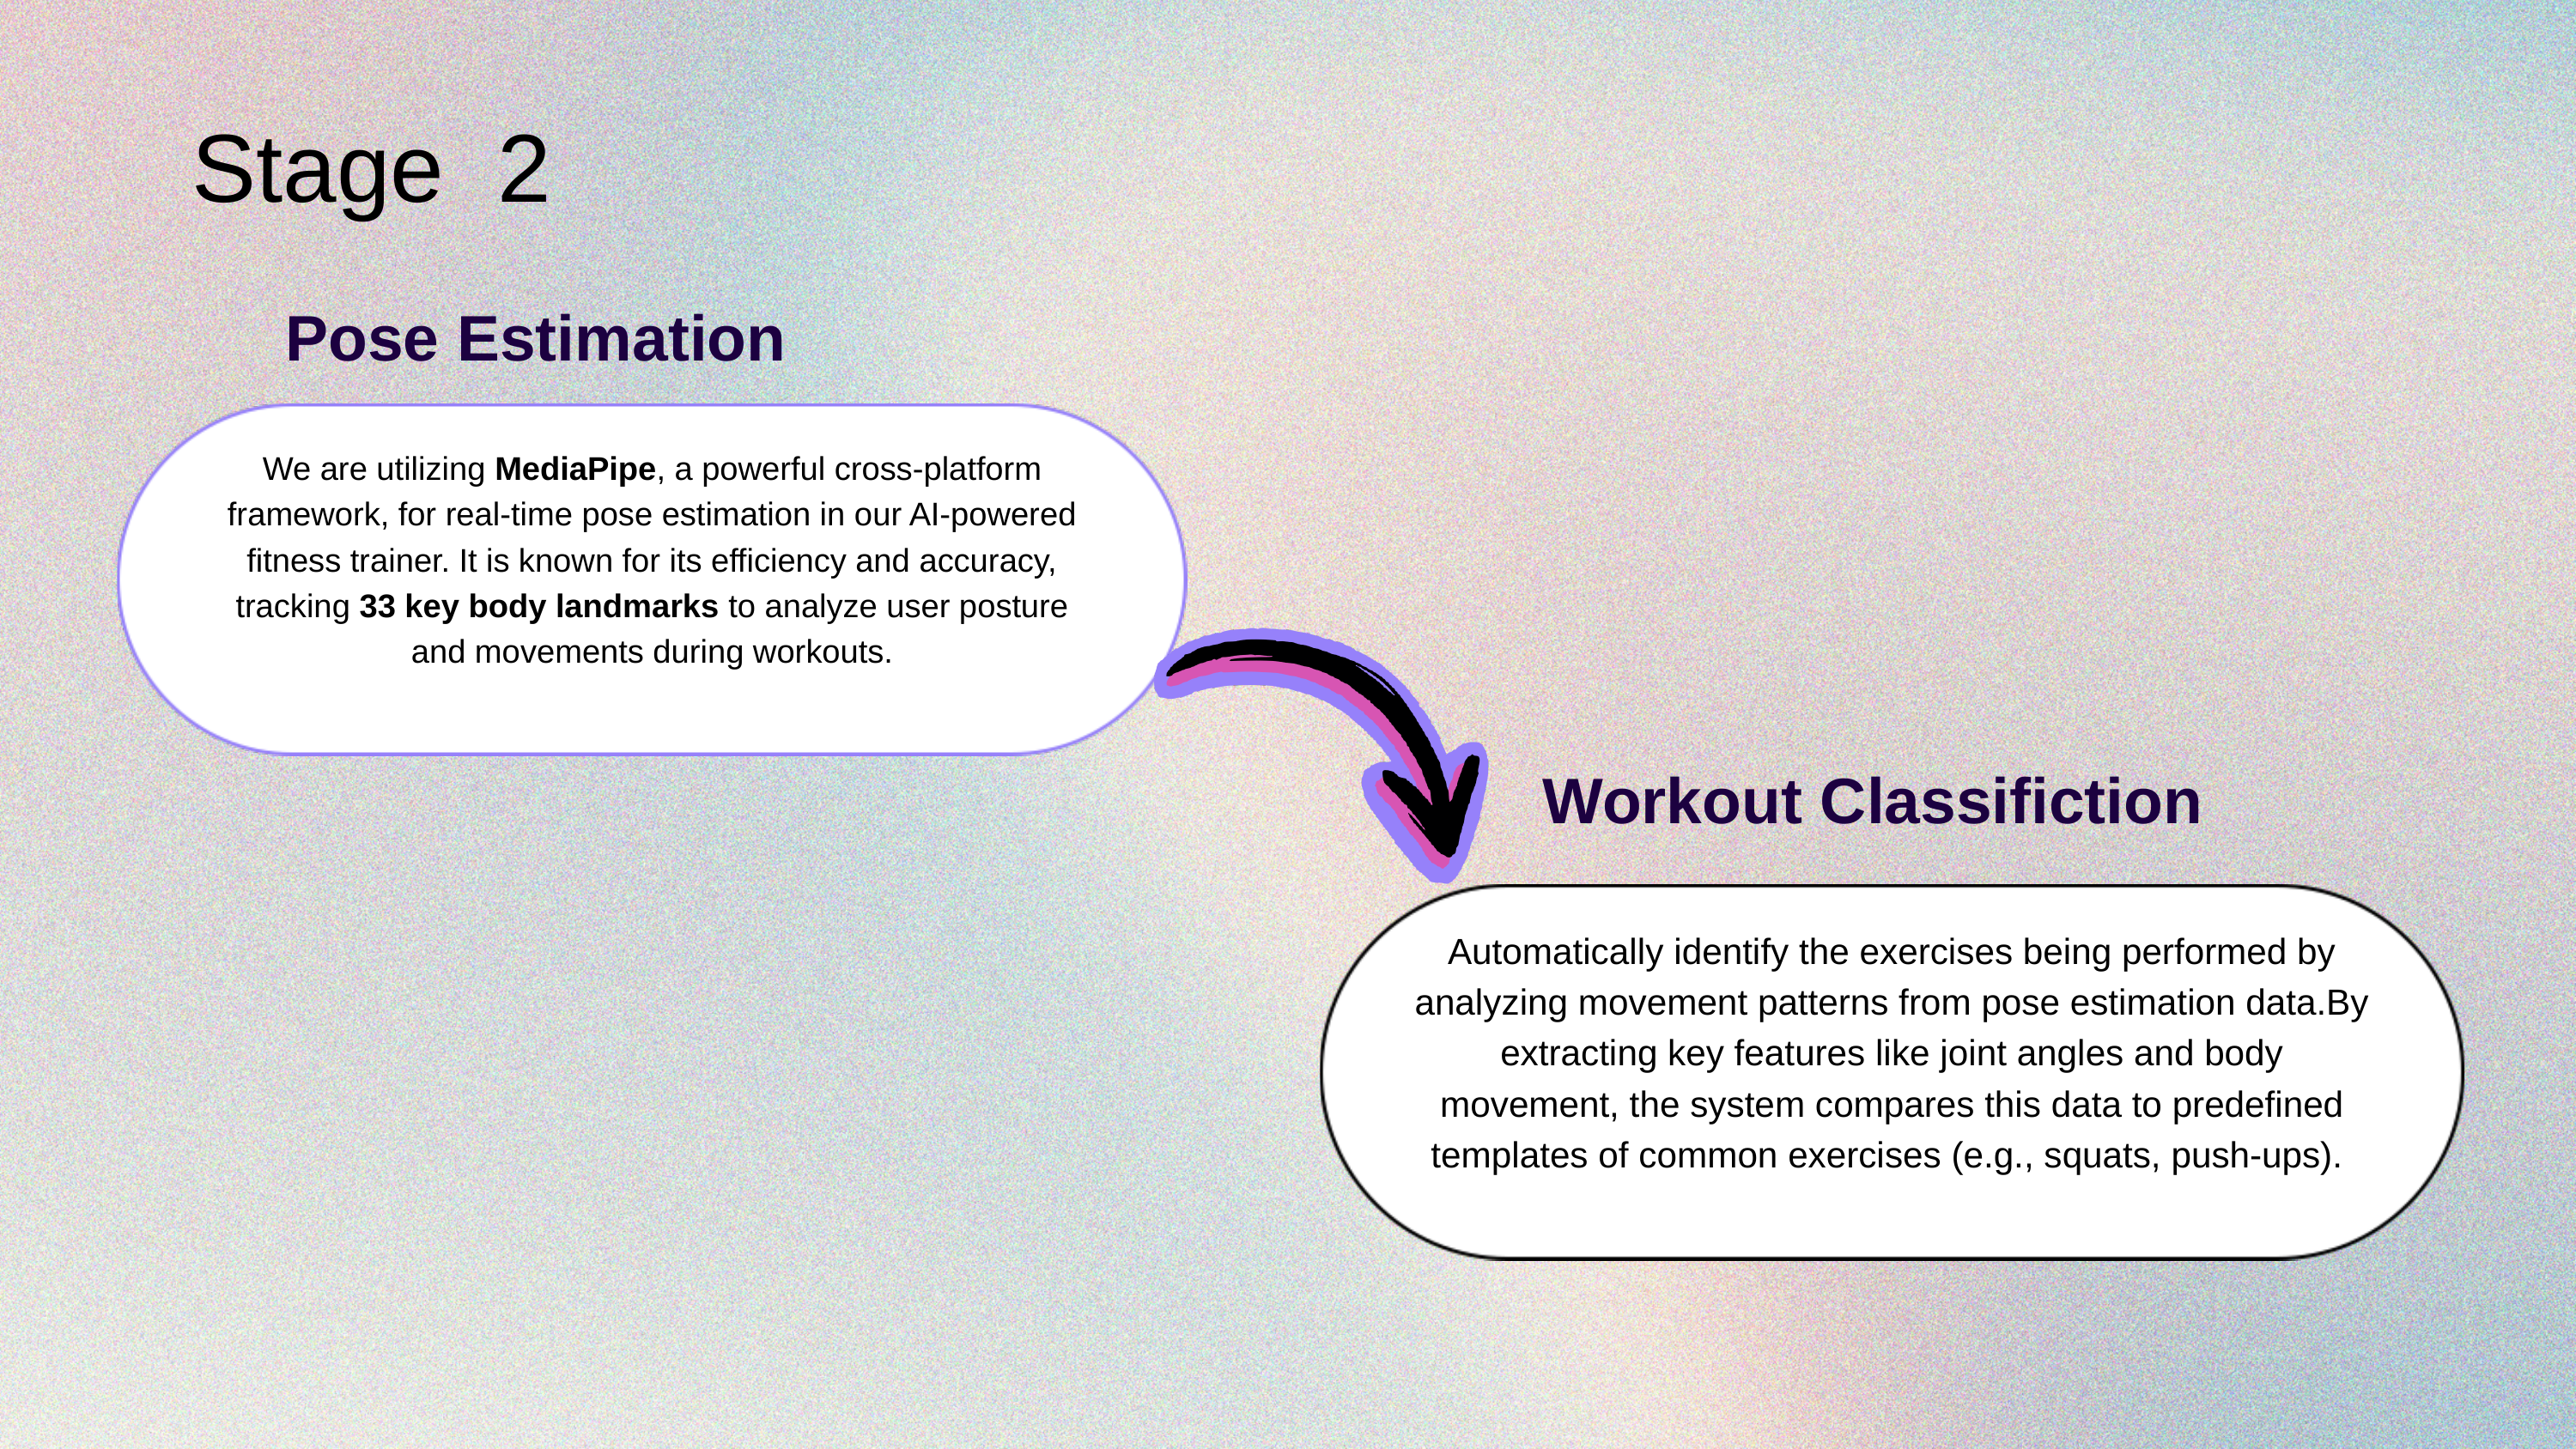

Stage  2
Pose Estimation

We are utilizing MediaPipe, a powerful cross-platform framework, for real-time pose estimation in our AI-powered fitness trainer. It is known for its efficiency and accuracy, tracking 33 key body landmarks to analyze user posture and movements during workouts.

Workout Classifiction

Automatically identify the exercises being performed by analyzing movement patterns from pose estimation data.By extracting key features like joint angles and body movement, the system compares this data to predefined templates of common exercises (e.g., squats, push-ups).